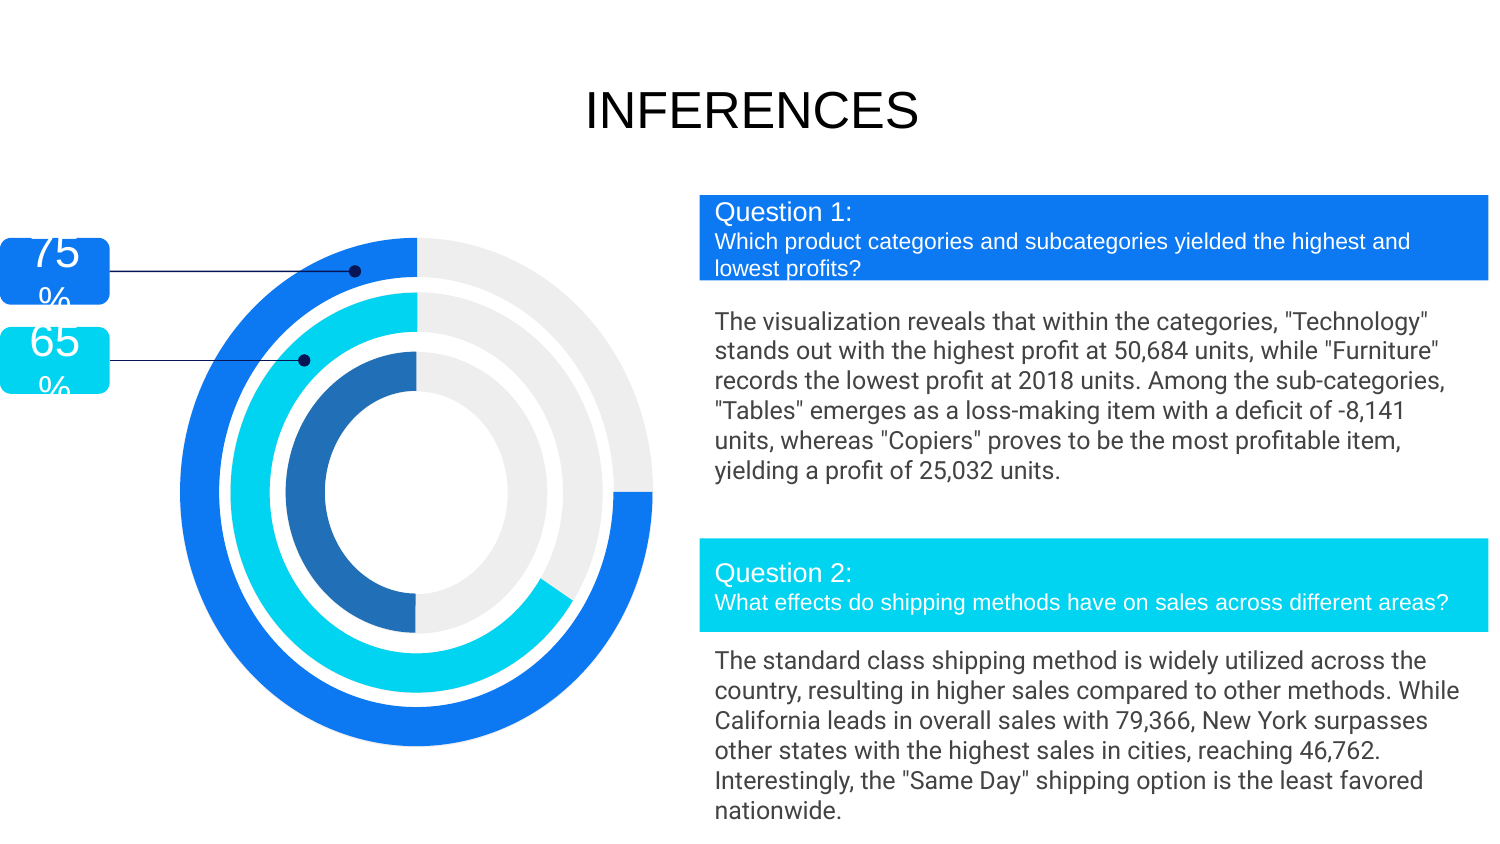

# INFERENCES
Question 1:
Which product categories and subcategories yielded the highest and lowest profits?
The visualization reveals that within the categories, "Technology" stands out with the highest profit at 50,684 units, while "Furniture" records the lowest profit at 2018 units. Among the sub-categories, "Tables" emerges as a loss-making item with a deficit of -8,141 units, whereas "Copiers" proves to be the most profitable item, yielding a profit of 25,032 units.

75%

65%

Question 2:
What effects do shipping methods have on sales across different areas?
The standard class shipping method is widely utilized across the country, resulting in higher sales compared to other methods. While California leads in overall sales with 79,366, New York surpasses other states with the highest sales in cities, reaching 46,762. Interestingly, the "Same Day" shipping option is the least favored nationwide.